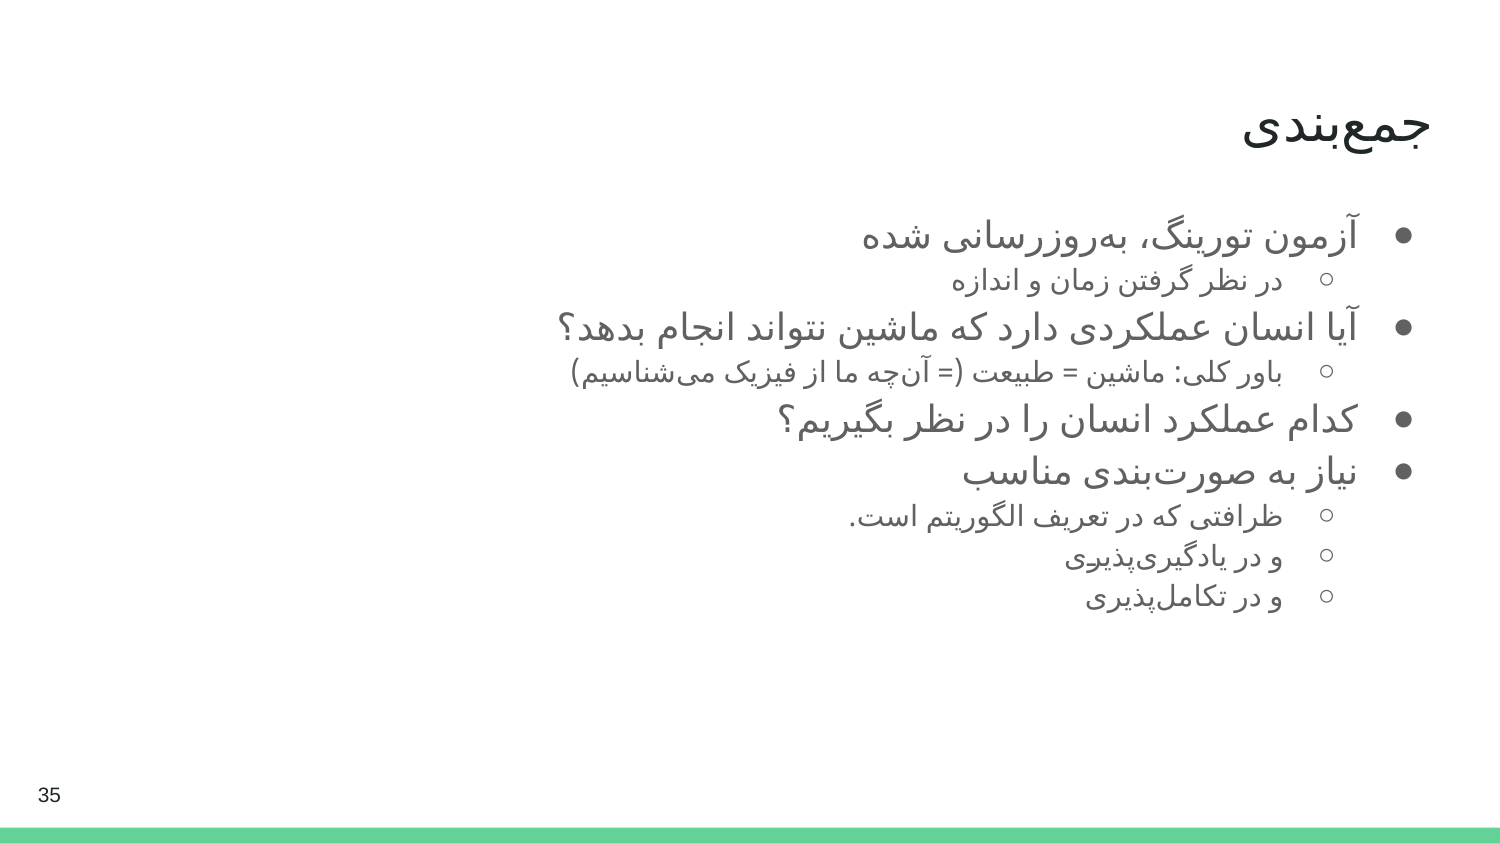

# جمع‌بندی
آزمون تورینگ، به‌روزرسانی شده
در نظر گرفتن زمان و اندازه
آیا انسان عملکردی دارد که ماشین نتواند انجام بدهد؟
باور کلی: ماشین = طبیعت (= آن‌چه ما از فیزیک می‌شناسیم)
کدام عملکرد انسان را در نظر بگیریم؟
نیاز به صورت‌بندی مناسب
ظرافتی که در تعریف الگوریتم است.
و در یادگیری‌پذیری
و در تکامل‌پذیری
35